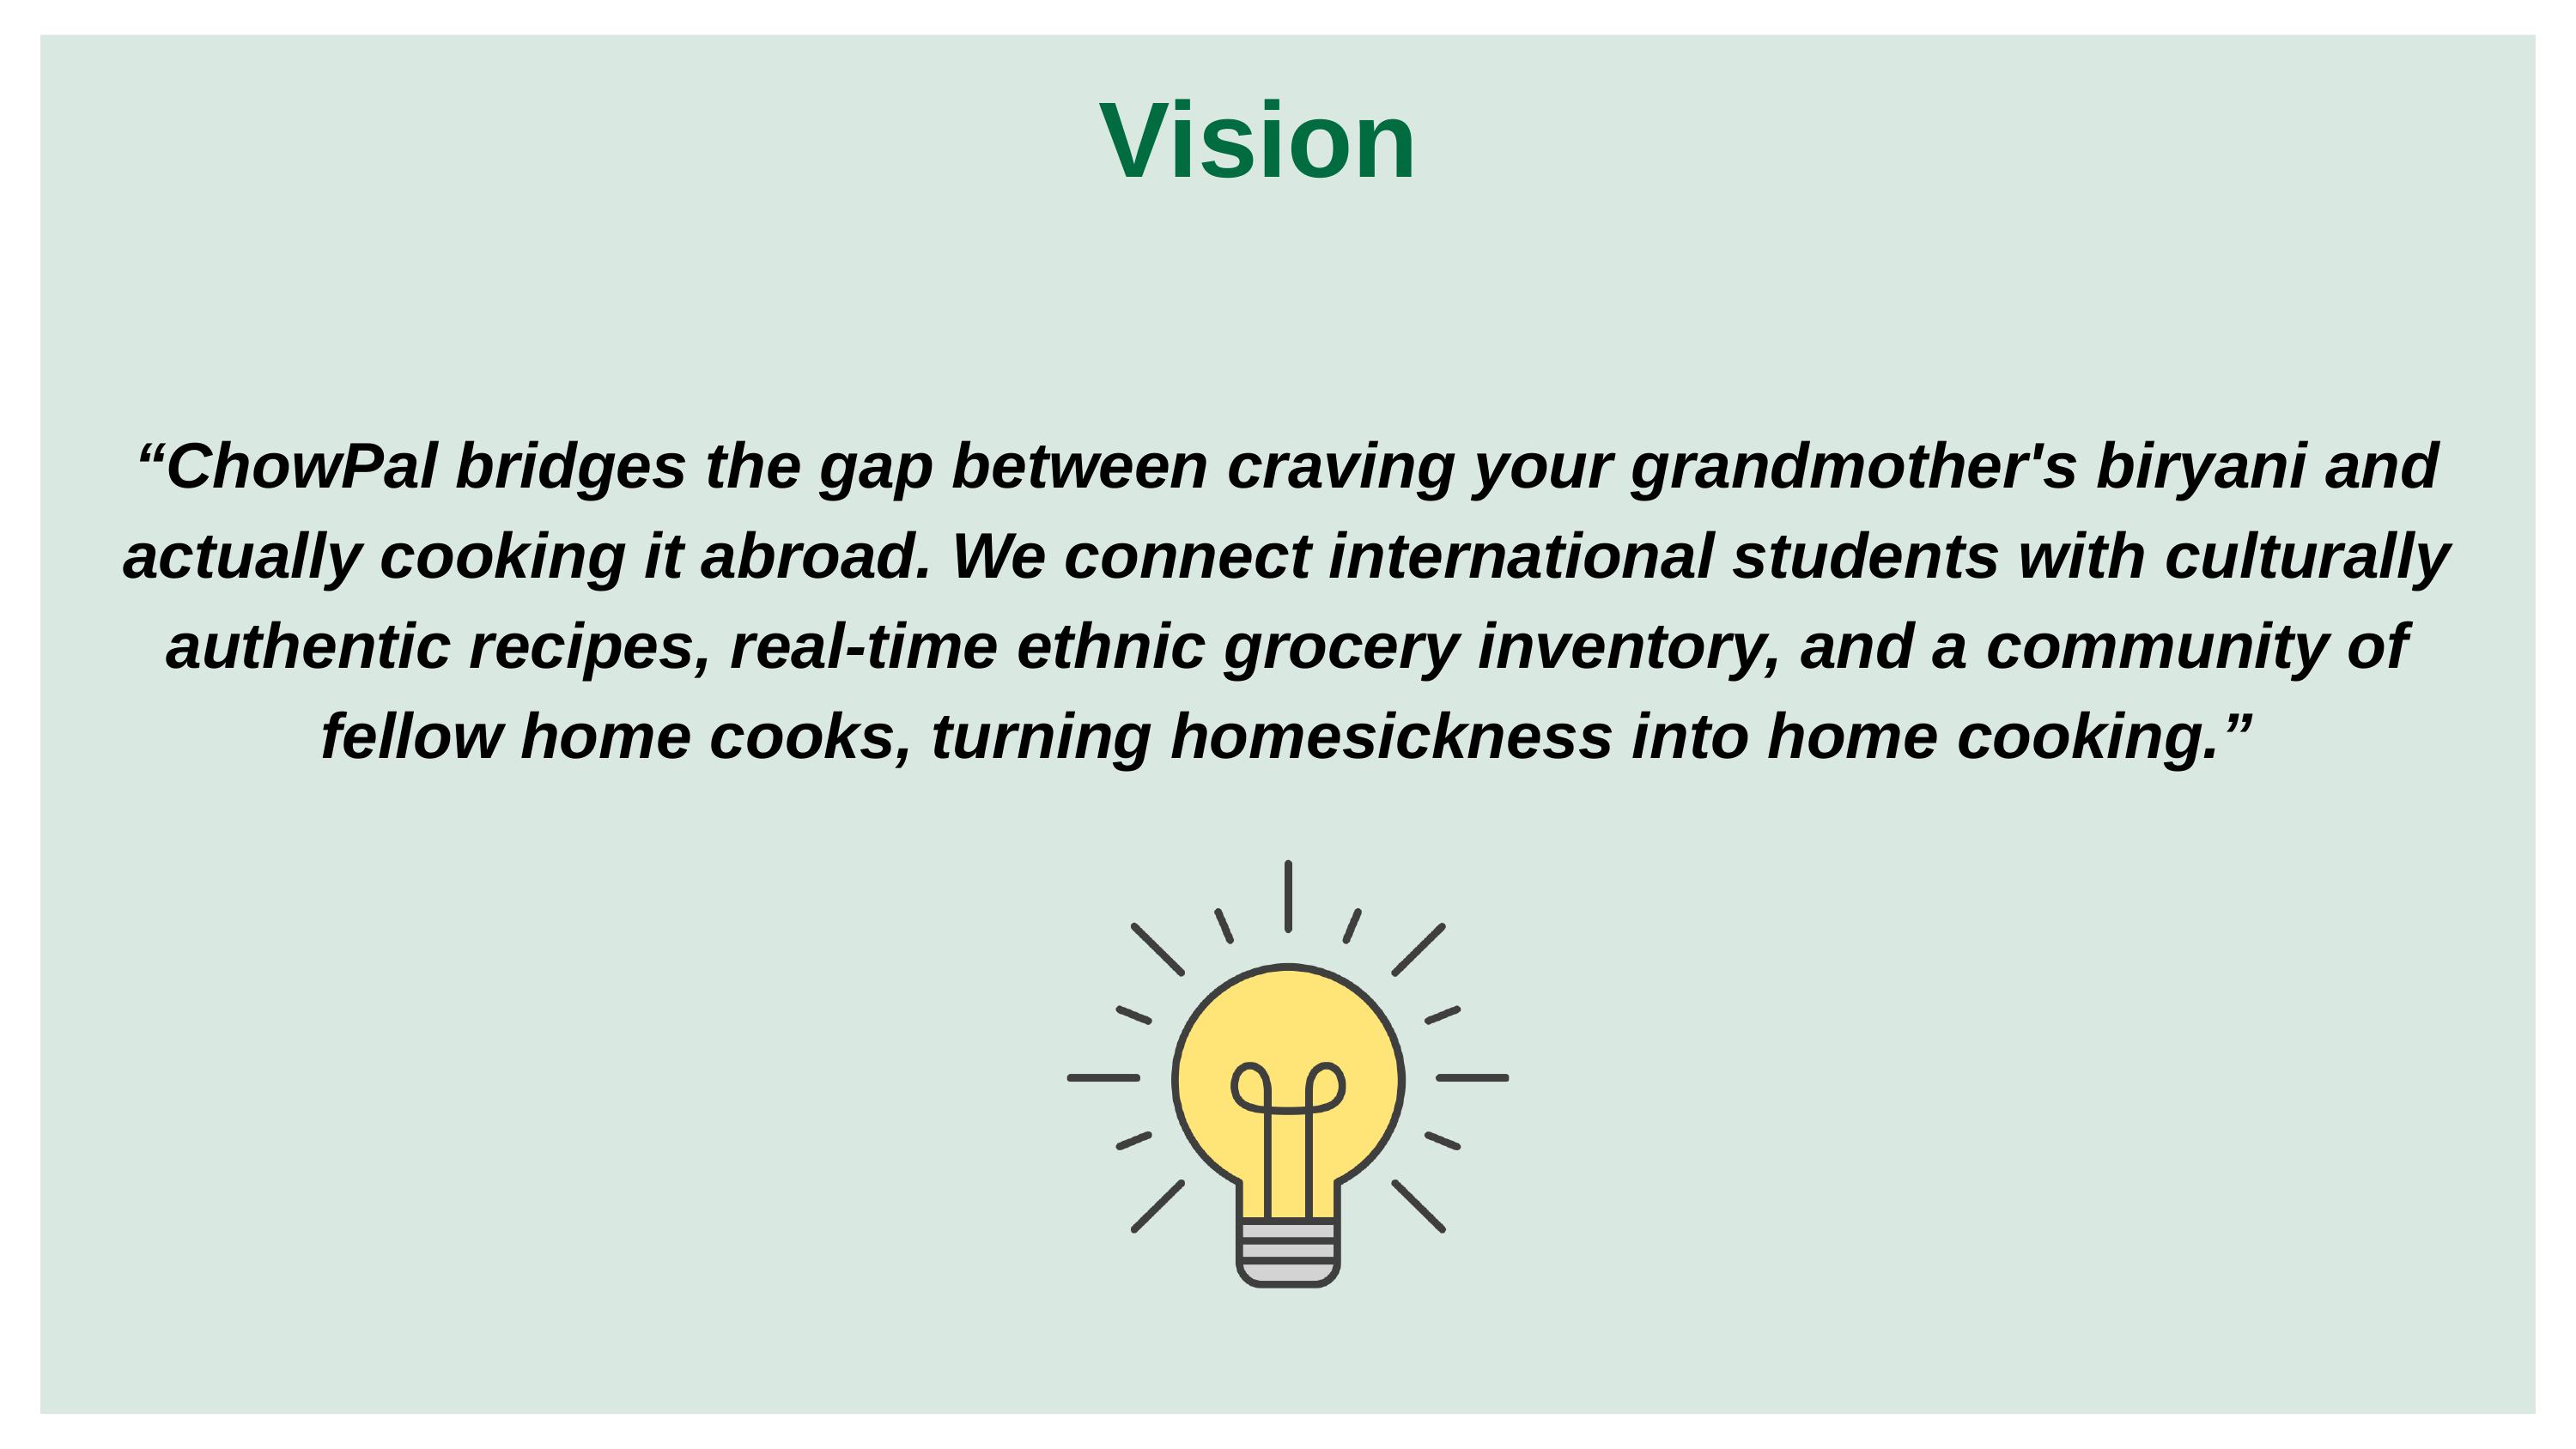

Vision
“ChowPal bridges the gap between craving your grandmother's biryani and actually cooking it abroad. We connect international students with culturally authentic recipes, real-time ethnic grocery inventory, and a community of fellow home cooks, turning homesickness into home cooking.”